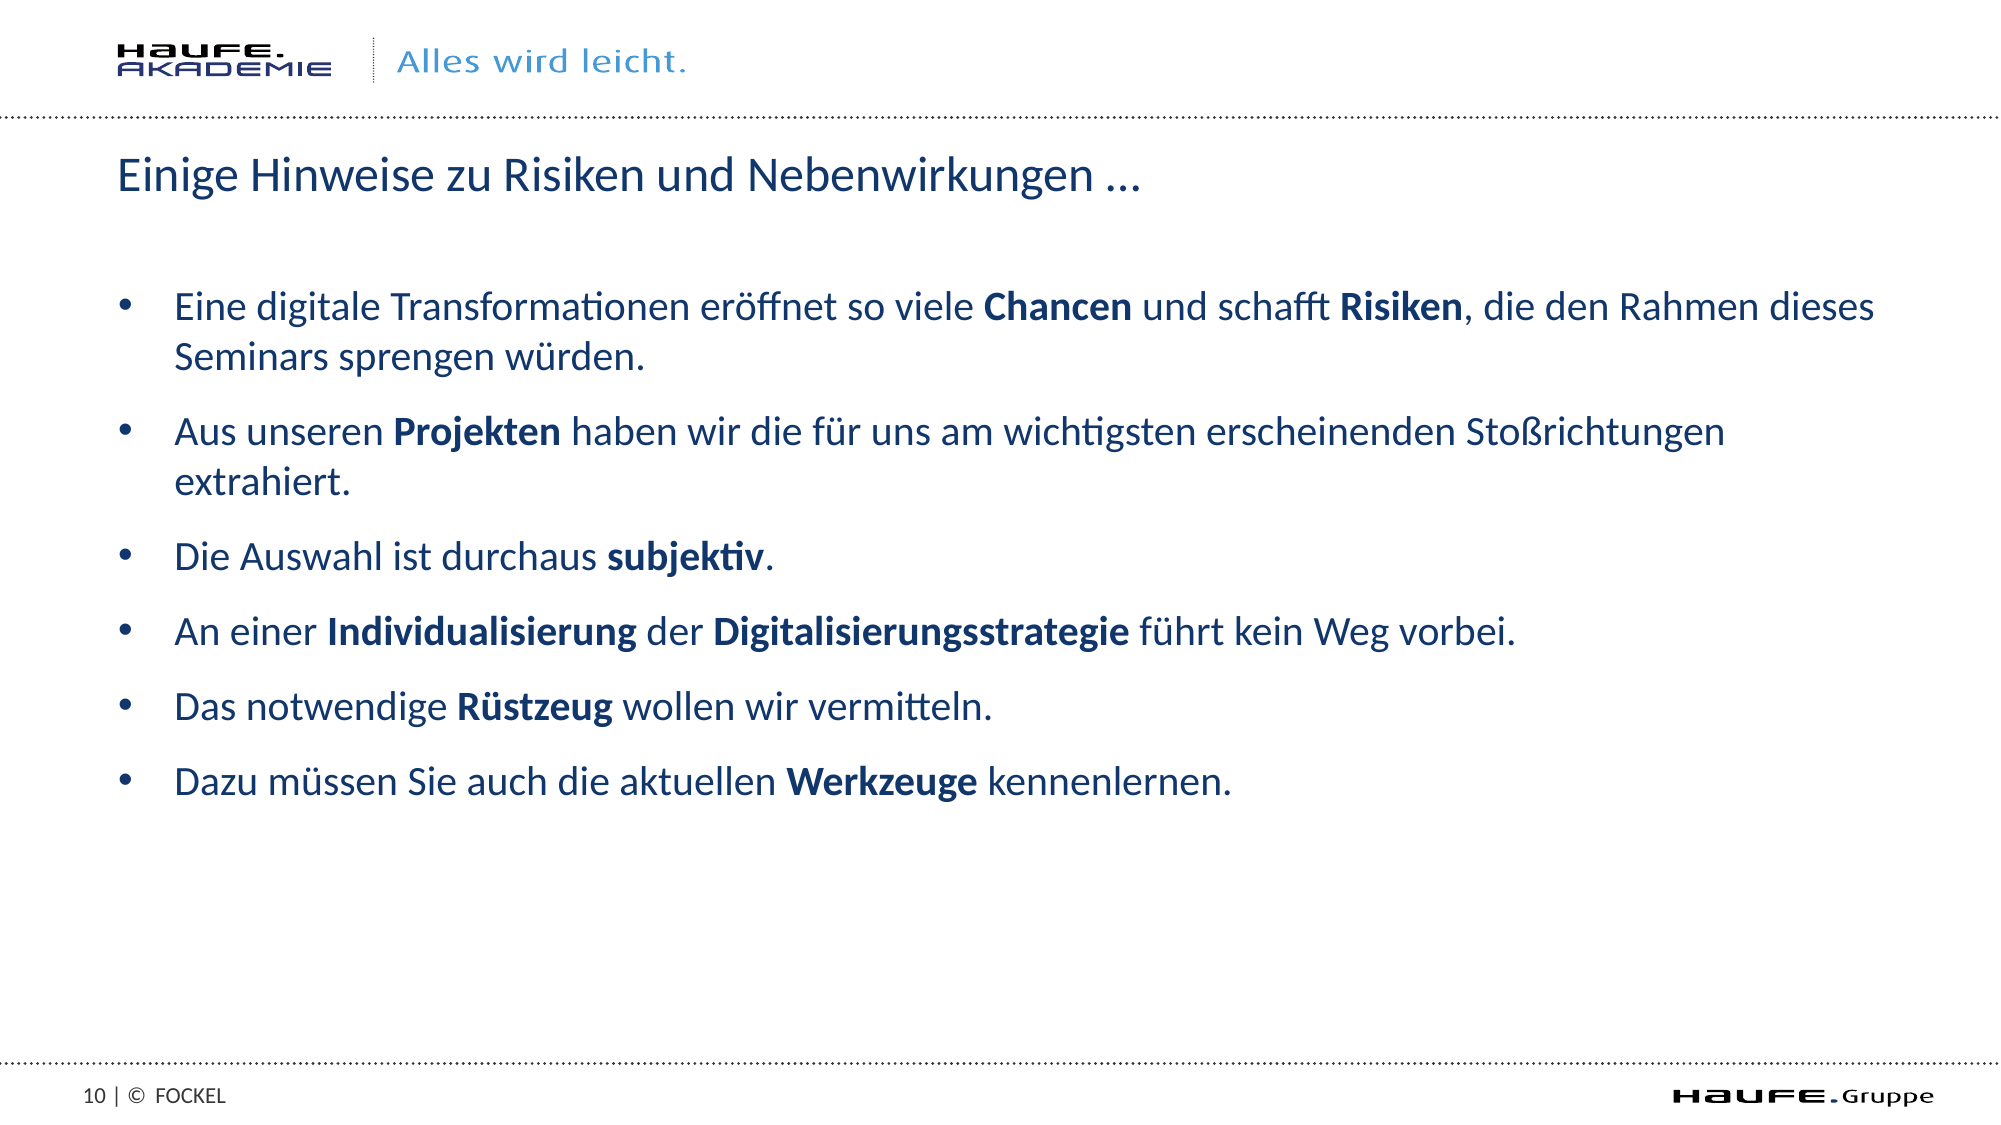

# Einige Hinweise zu Risiken und Nebenwirkungen …
Eine digitale Transformationen eröffnet so viele Chancen und schafft Risiken, die den Rahmen dieses Seminars sprengen würden.
Aus unseren Projekten haben wir die für uns am wichtigsten erscheinenden Stoßrichtungen extrahiert.
Die Auswahl ist durchaus subjektiv.
An einer Individualisierung der Digitalisierungsstrategie führt kein Weg vorbei.
Das notwendige Rüstzeug wollen wir vermitteln.
Dazu müssen Sie auch die aktuellen Werkzeuge kennenlernen.
10 | ©
Fockel